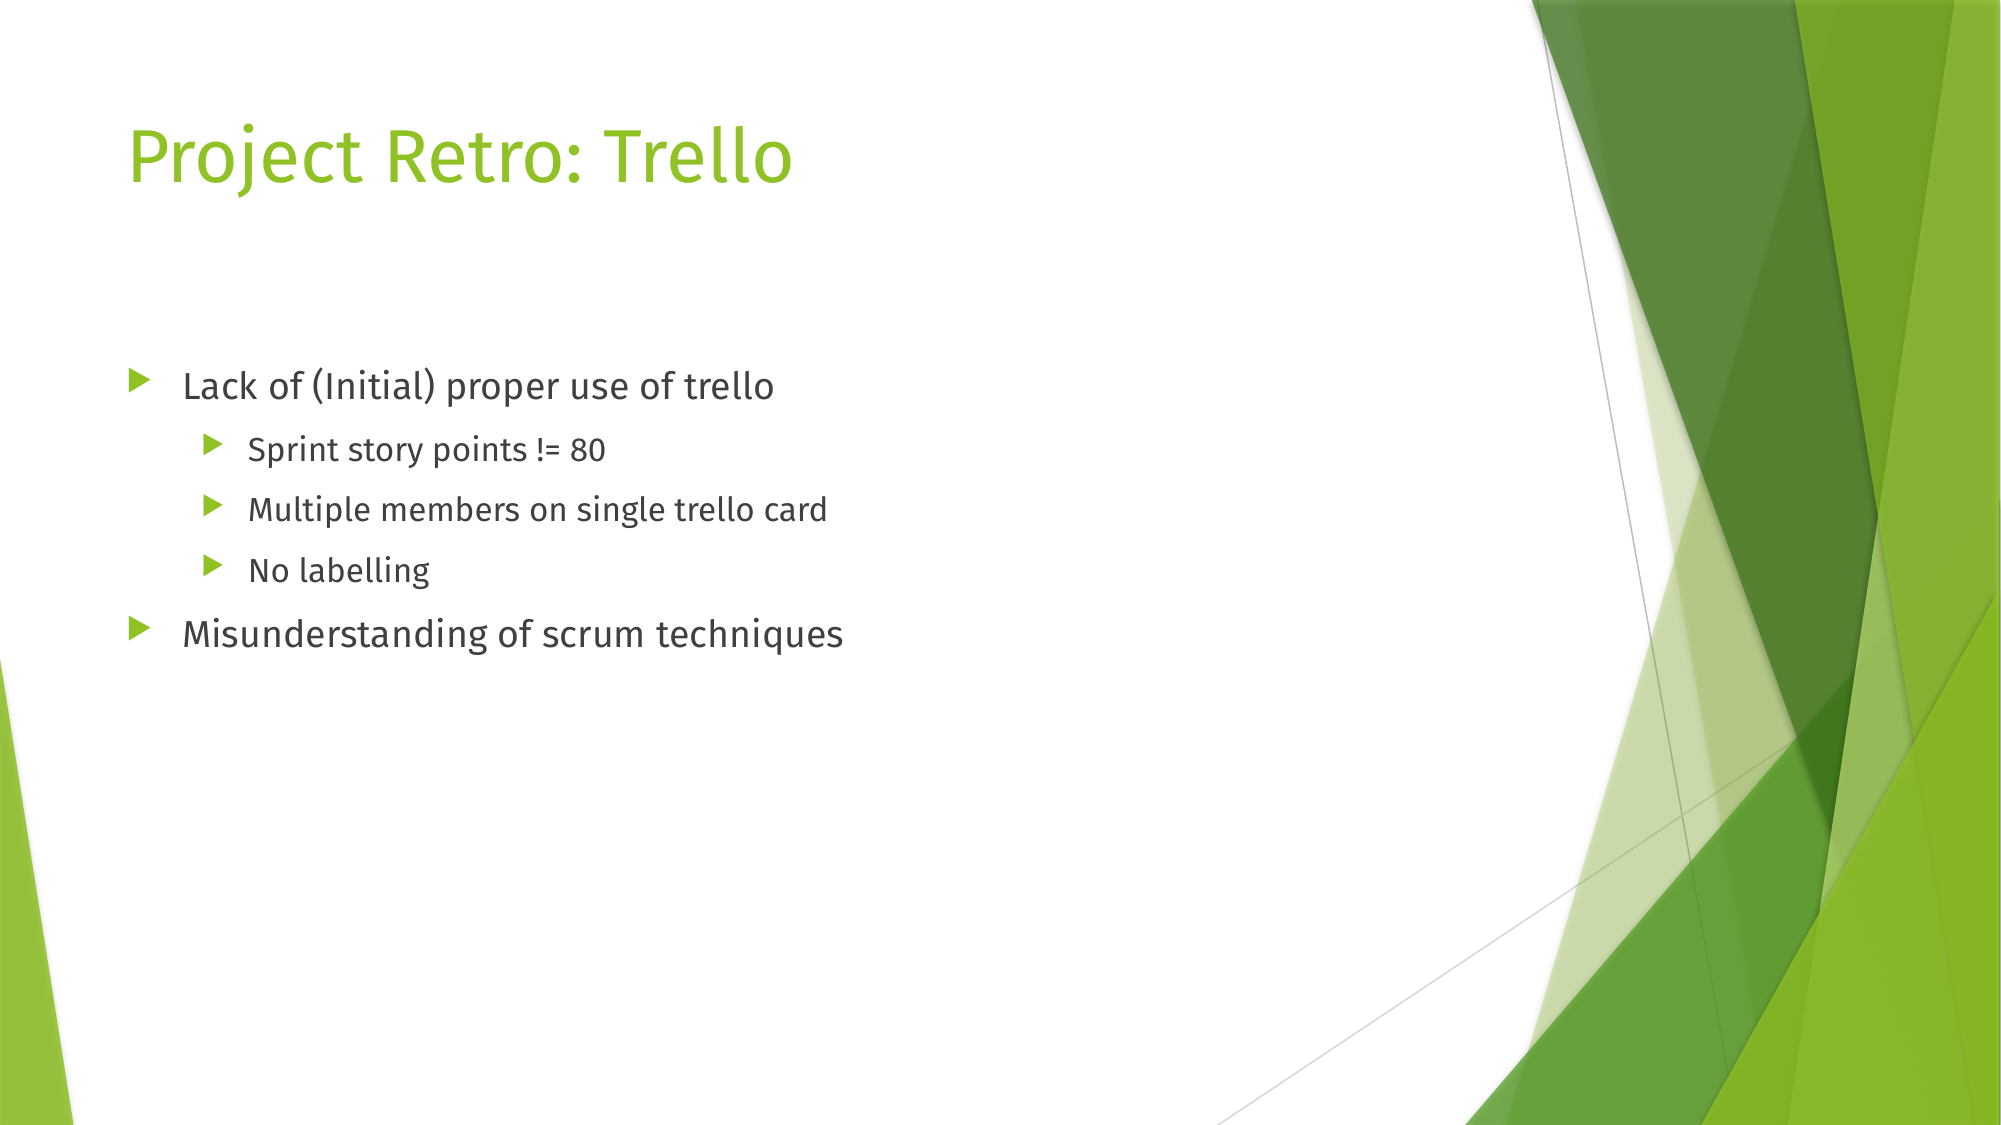

# Project Retro: Trello
Lack of (Initial) proper use of trello
Sprint story points != 80
Multiple members on single trello card
No labelling
Misunderstanding of scrum techniques